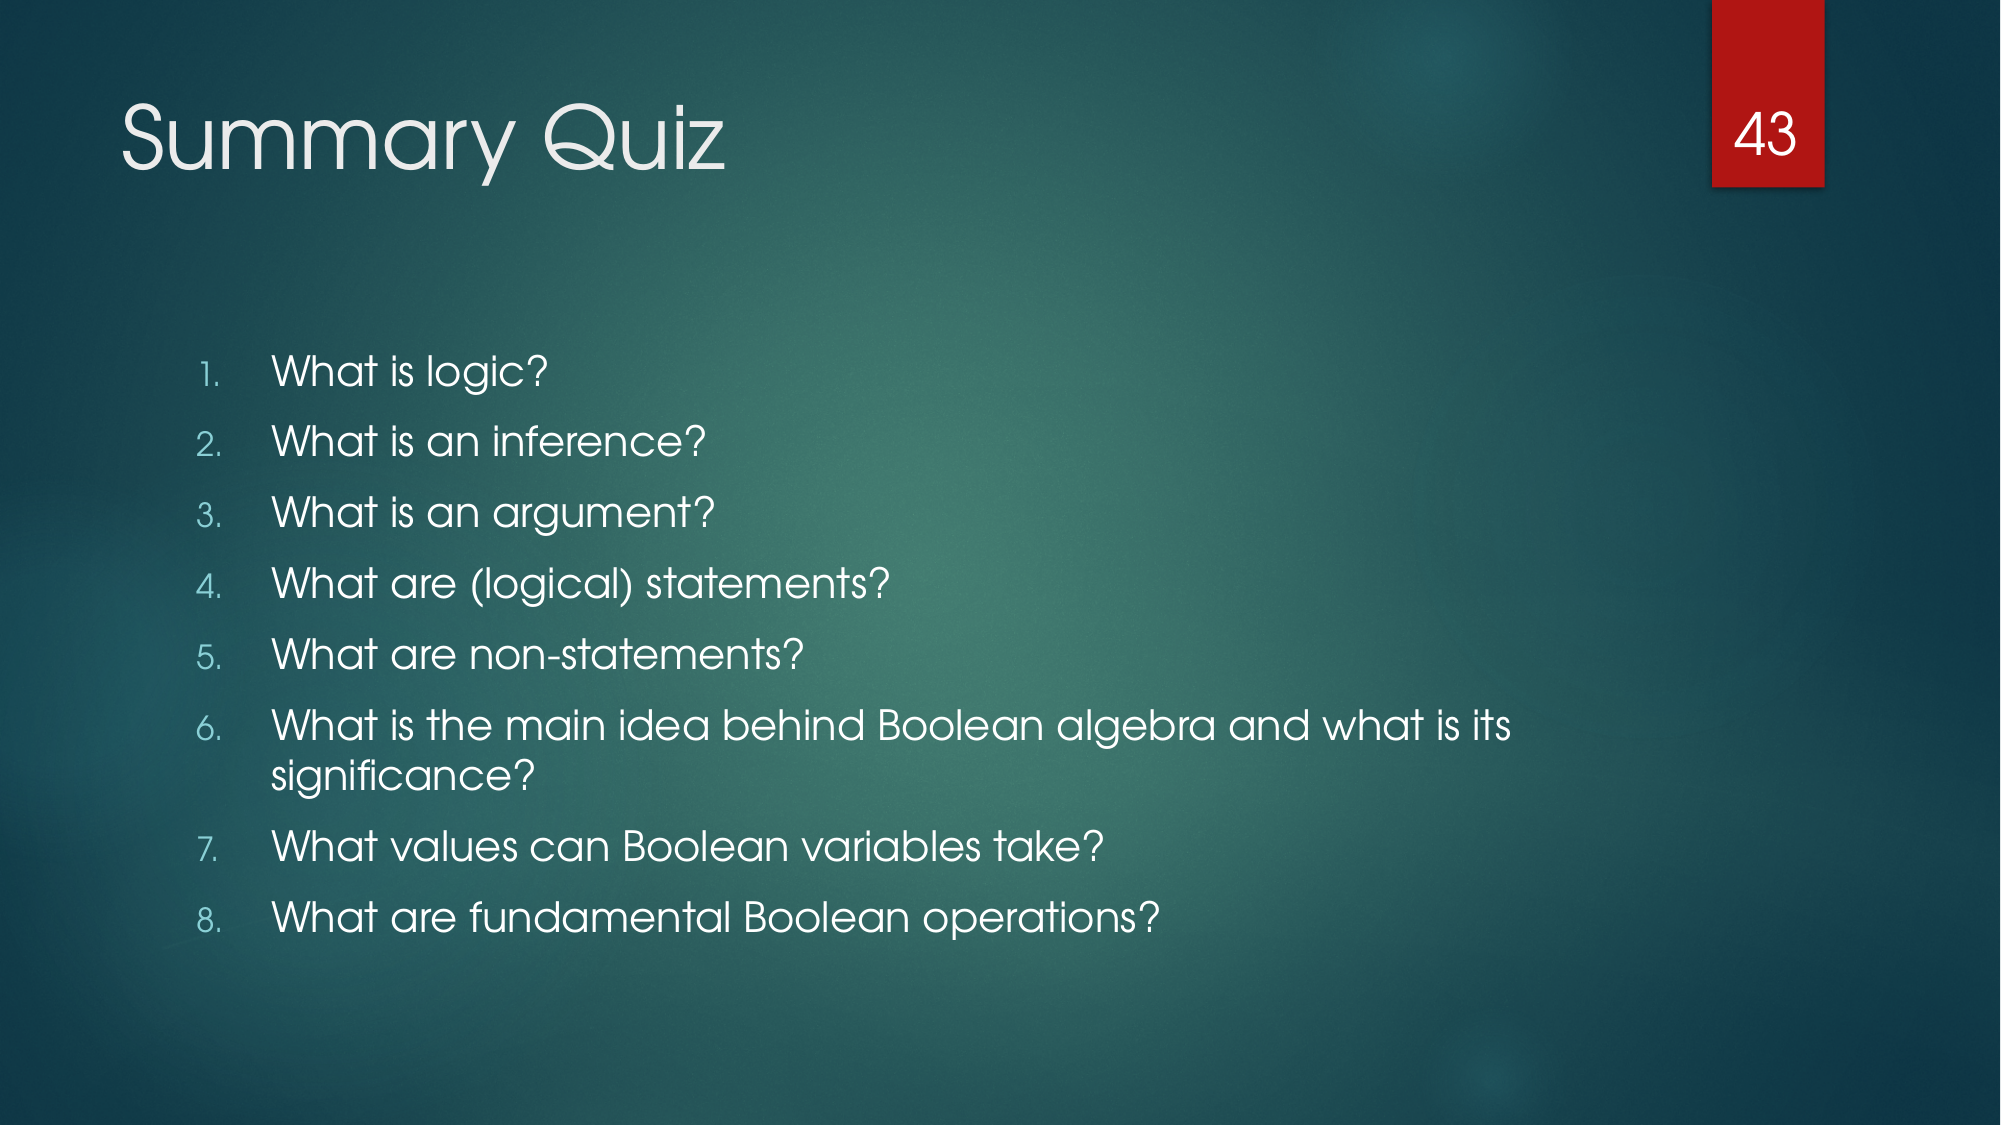

43
# Summary Quiz
What is logic?
What is an inference?
What is an argument?
What are (logical) statements?
What are non-statements?
What is the main idea behind Boolean algebra and what is its significance?
What values can Boolean variables take?
What are fundamental Boolean operations?